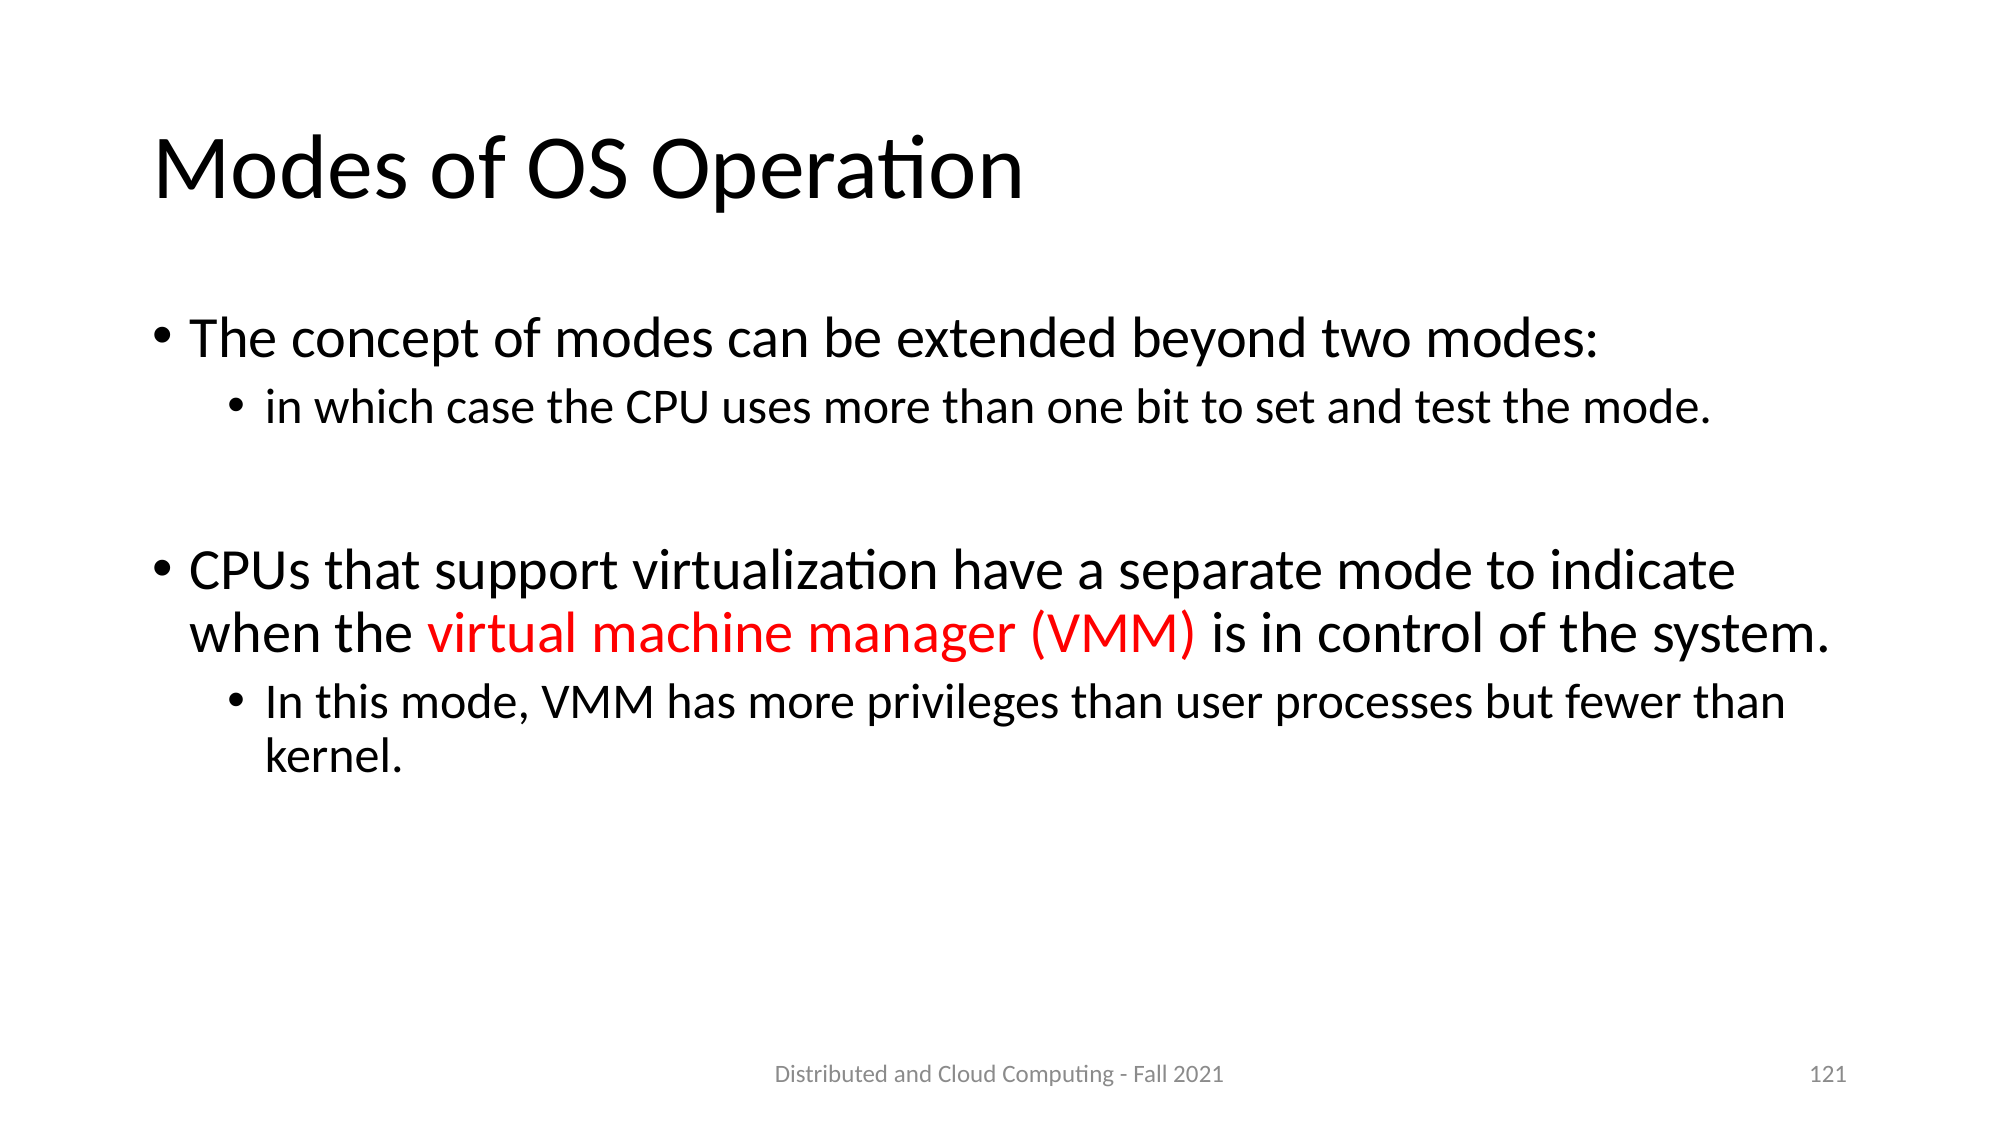

# Modes of OS Operation
The concept of modes can be extended beyond two modes:
in which case the CPU uses more than one bit to set and test the mode.

CPUs that support virtualization have a separate mode to indicate when the virtual machine manager (VMM) is in control of the system.
In this mode, VMM has more privileges than user processes but fewer than kernel.

Distributed and Cloud Computing - Fall 2021
121